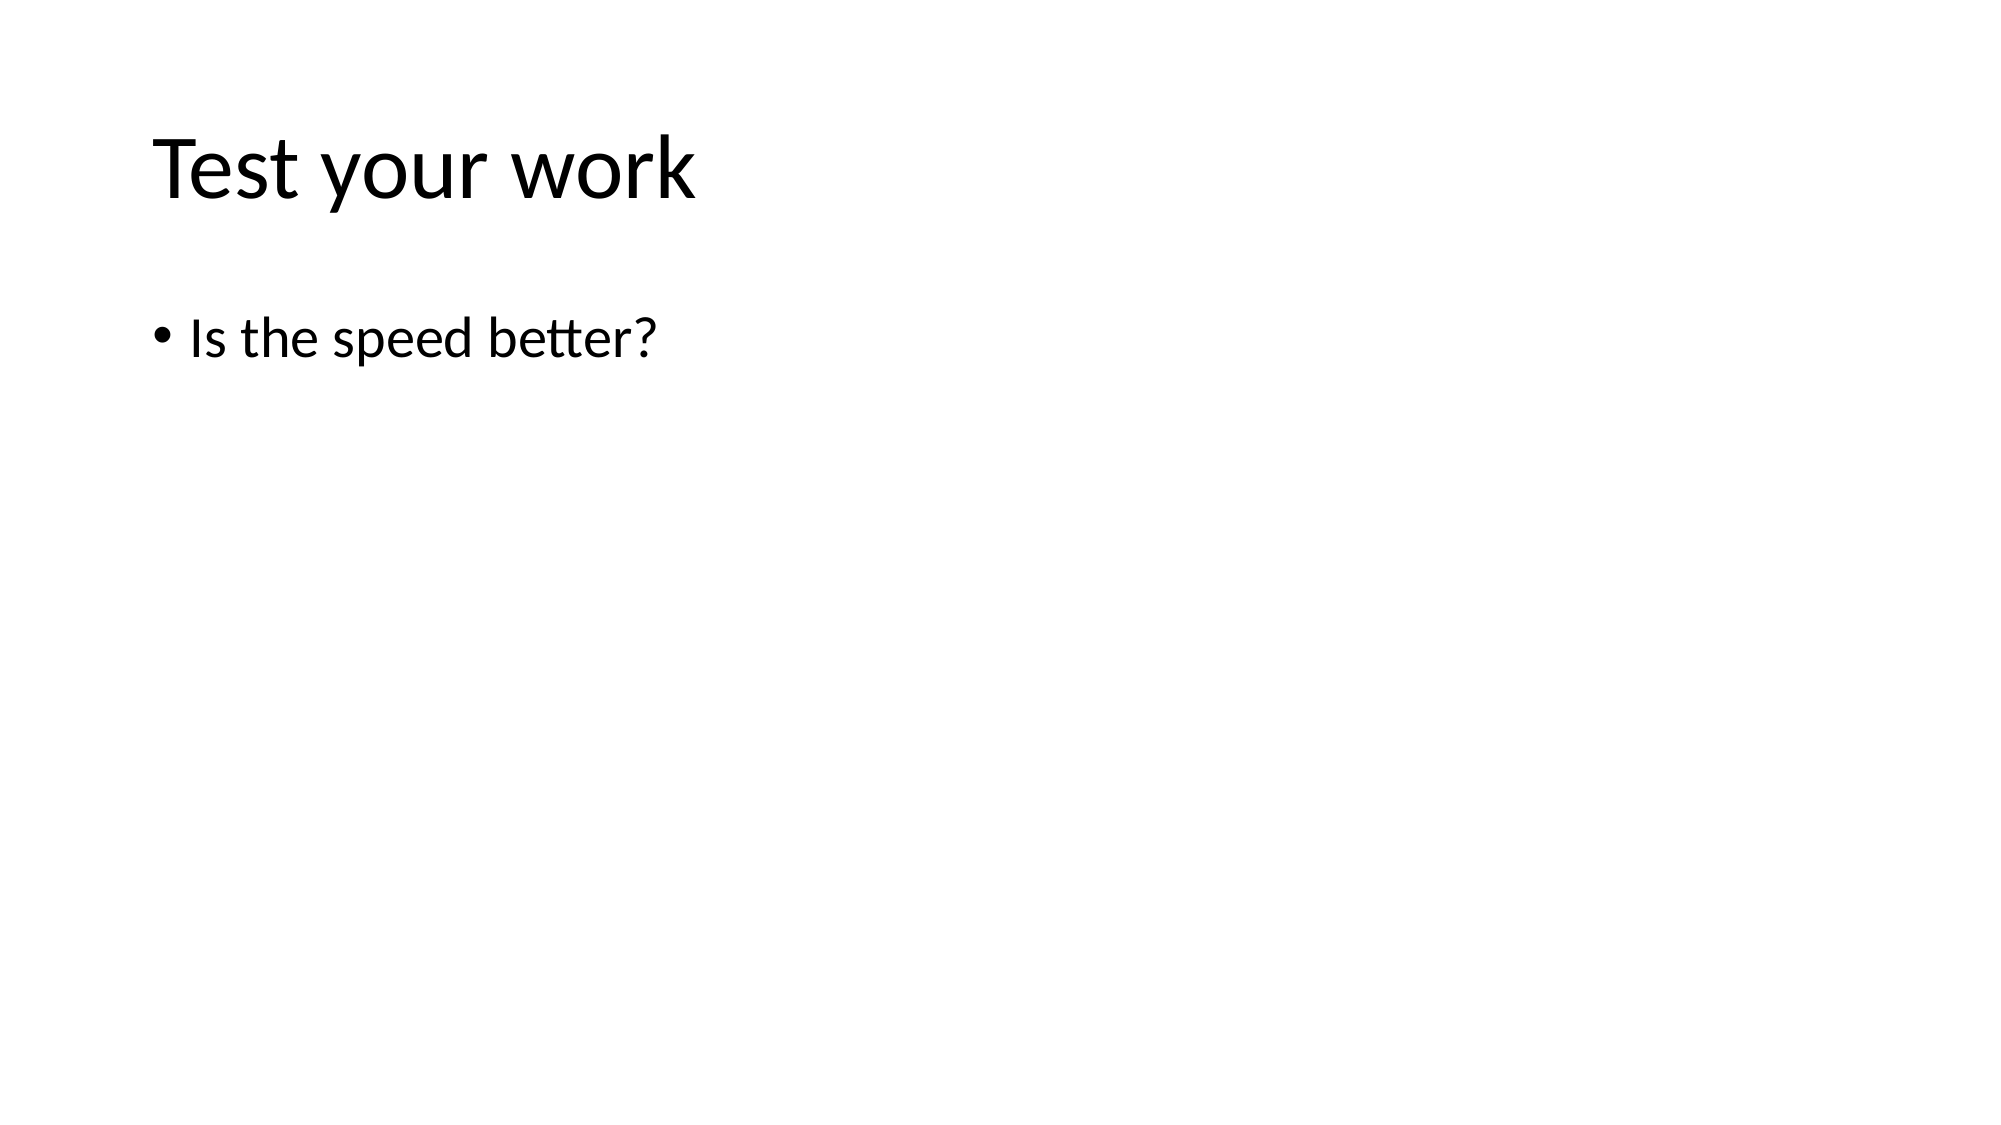

# Test your work
Is the speed better?